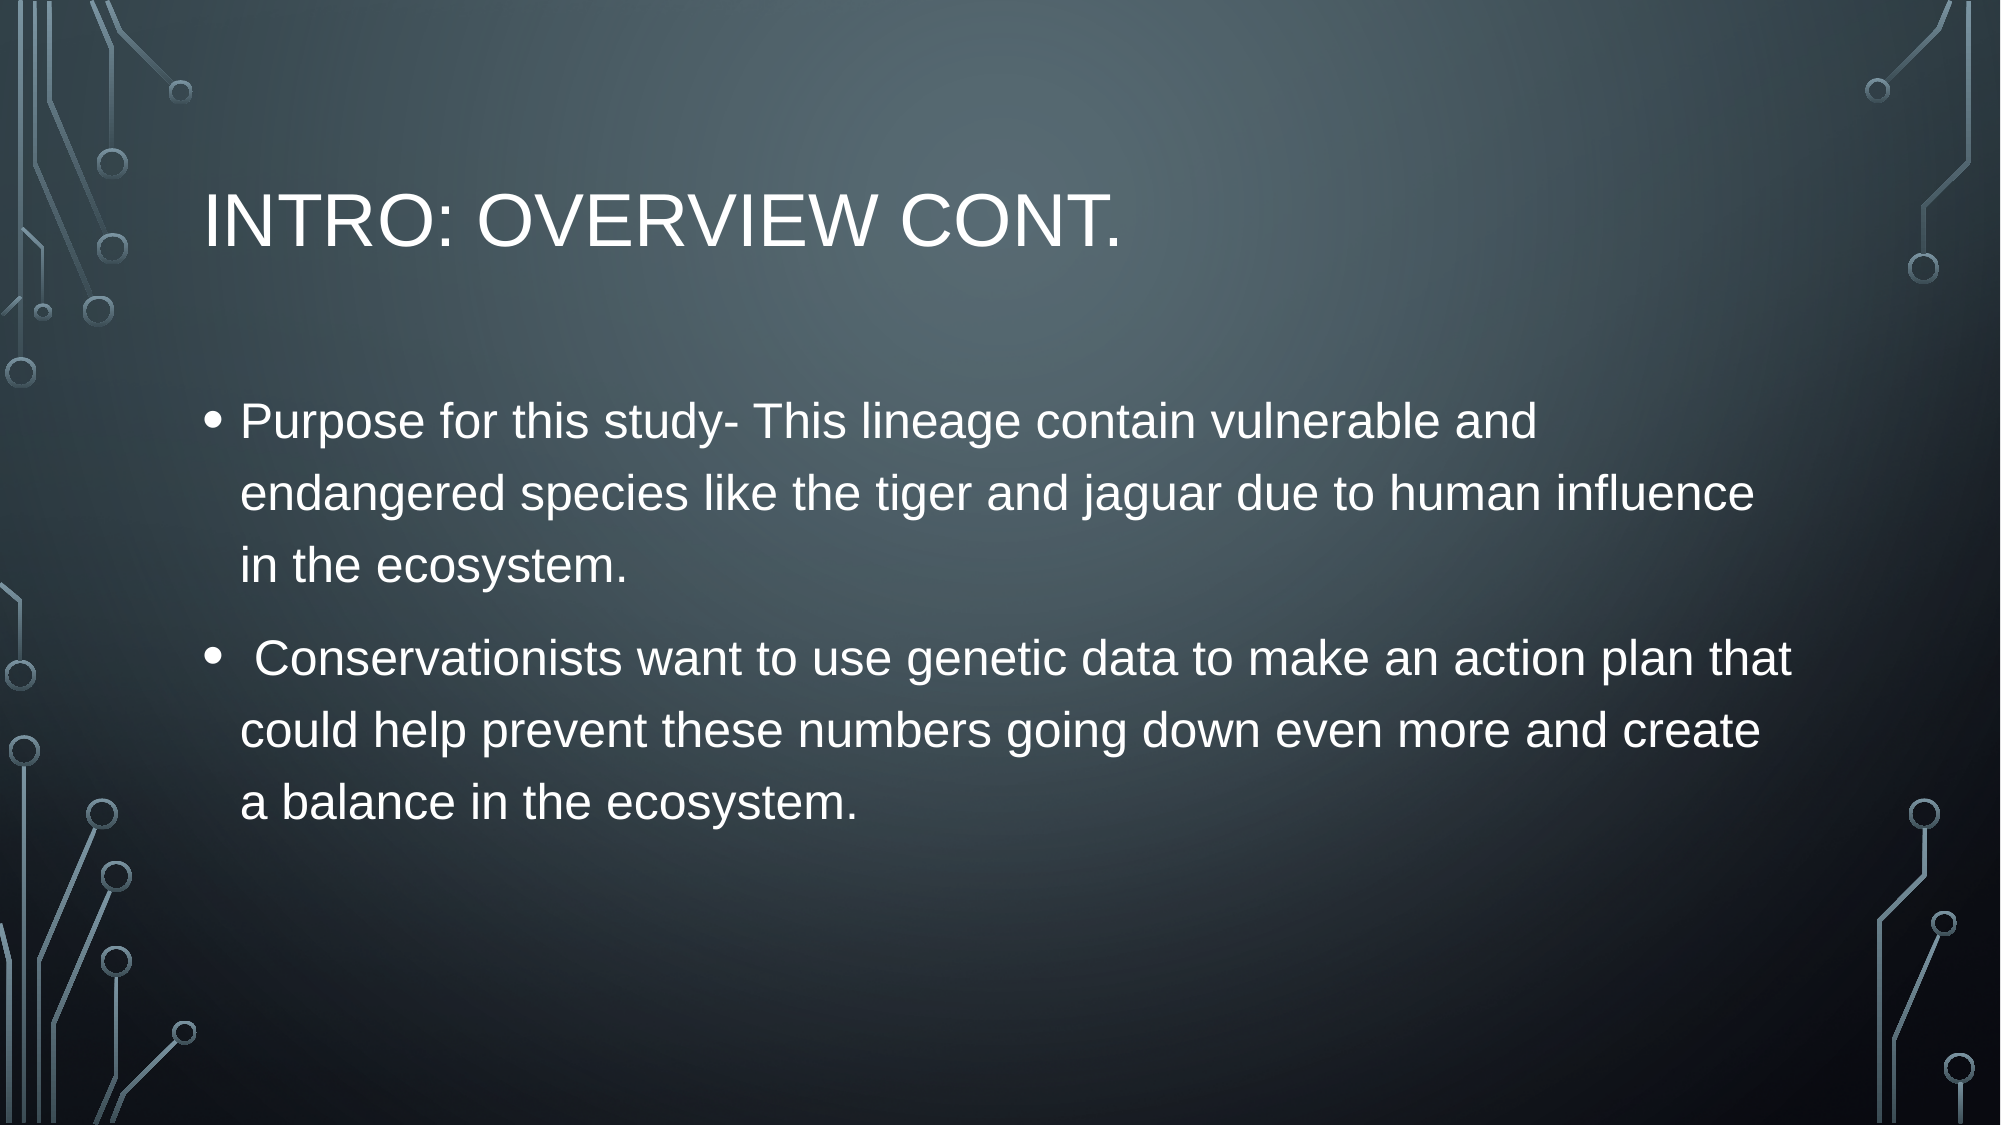

# Intro: Overview Cont.
Purpose for this study- This lineage contain vulnerable and endangered species like the tiger and jaguar due to human influence in the ecosystem.
 Conservationists want to use genetic data to make an action plan that could help prevent these numbers going down even more and create a balance in the ecosystem.